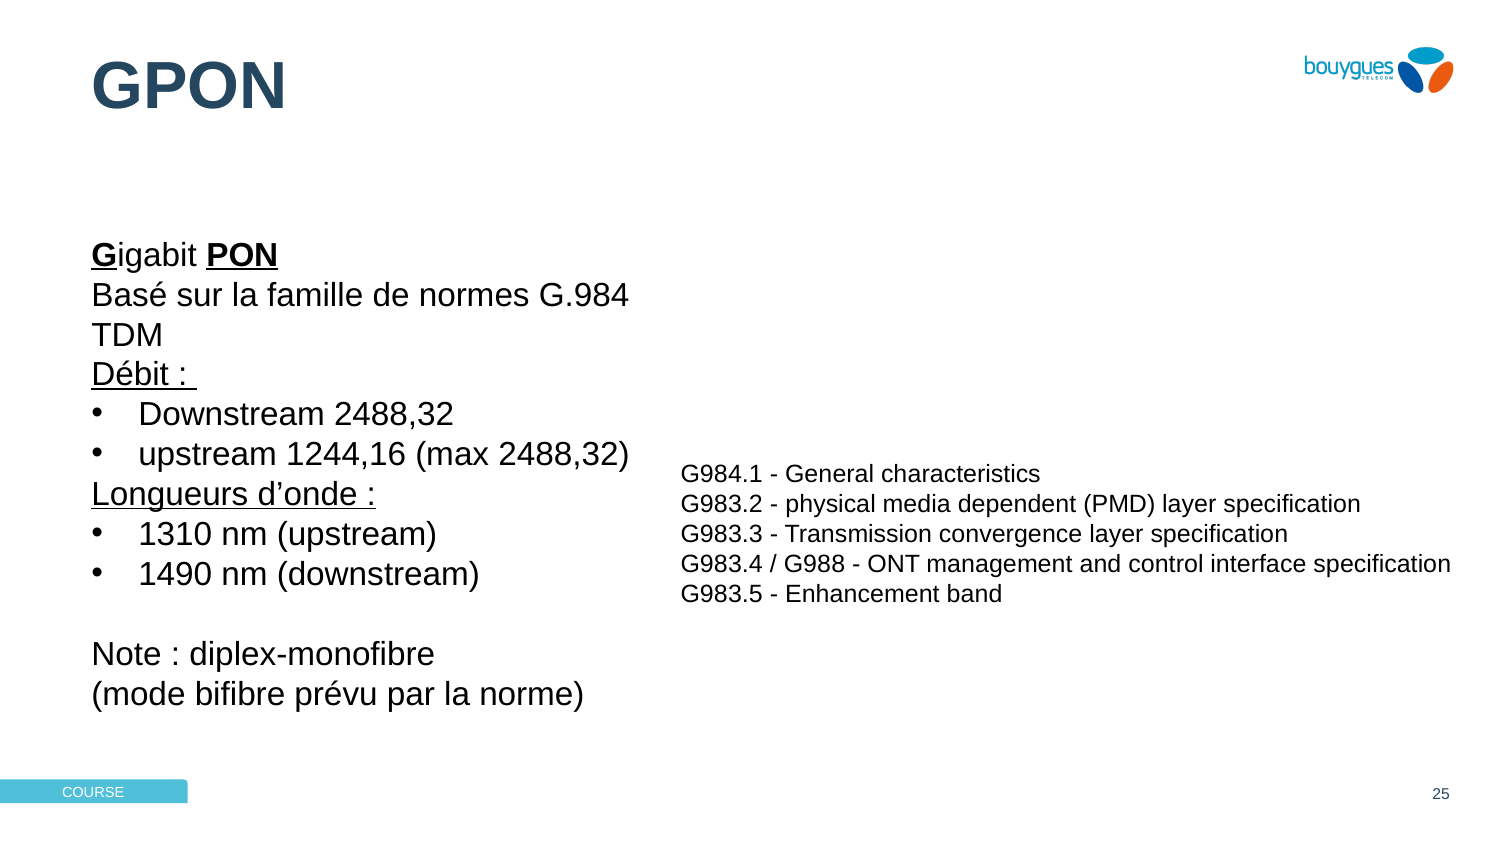

# GPON
Gigabit PON
Basé sur la famille de normes G.984
TDM
Débit :
Downstream 2488,32
upstream 1244,16 (max 2488,32)
Longueurs d’onde :
1310 nm (upstream)
1490 nm (downstream)

Note : diplex-monofibre
(mode bifibre prévu par la norme)

G984.1 - General characteristics
G983.2 - physical media dependent (PMD) layer specification
G983.3 - Transmission convergence layer specification
G983.4 / G988 - ONT management and control interface specification
G983.5 - Enhancement band
25
02/12/2024